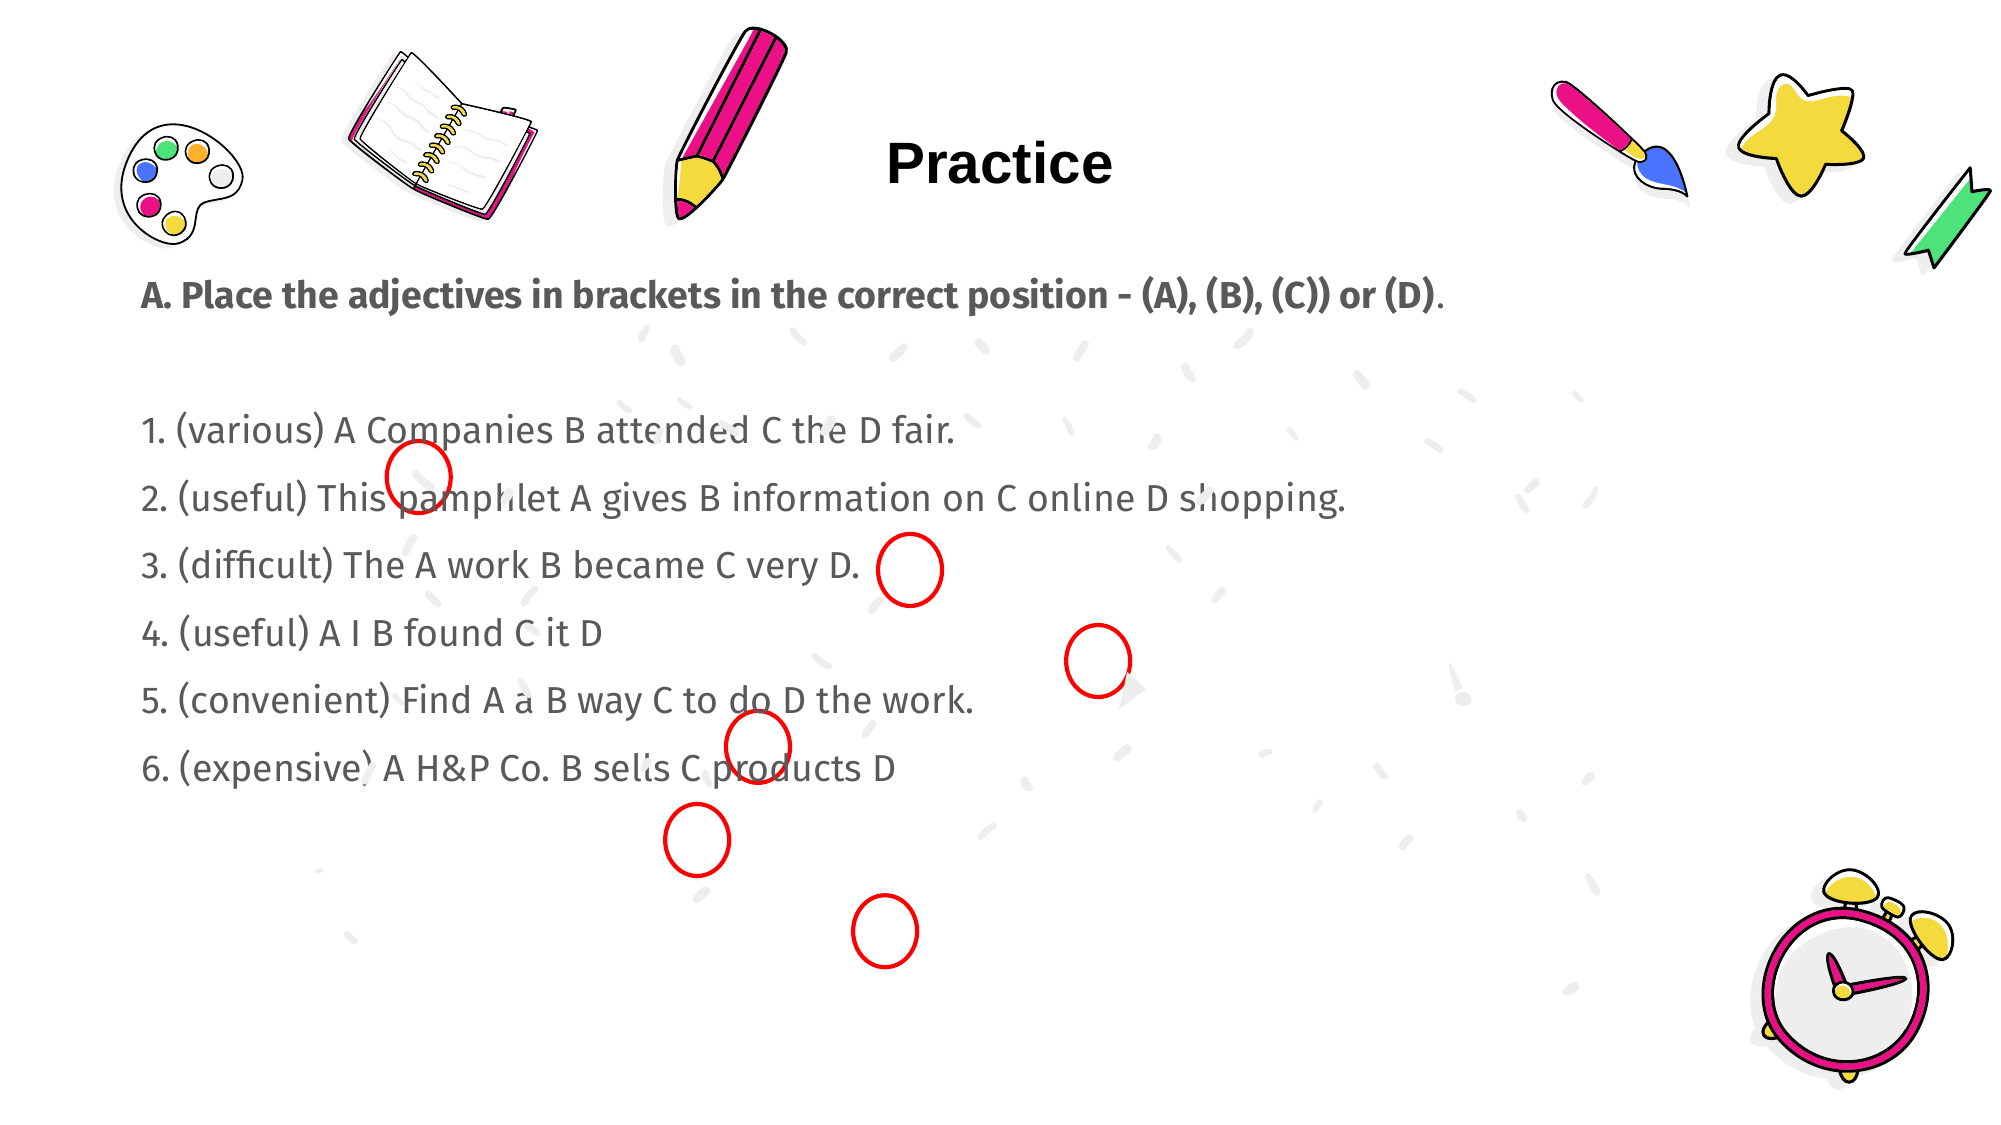

# Practice

A. Place the adjectives in brackets in the correct position - (A), (B), (C)) or (D).
1. (various) A Companies B attended C the D fair.
2. (useful) This pamphlet A gives B information on C online D shopping.
3. (difficult) The A work B became C very D.
4. (useful) A I B found C it D
5. (convenient) Find A a B way C to do D the work.
6. (expensive) A H&P Co. B sells C products D